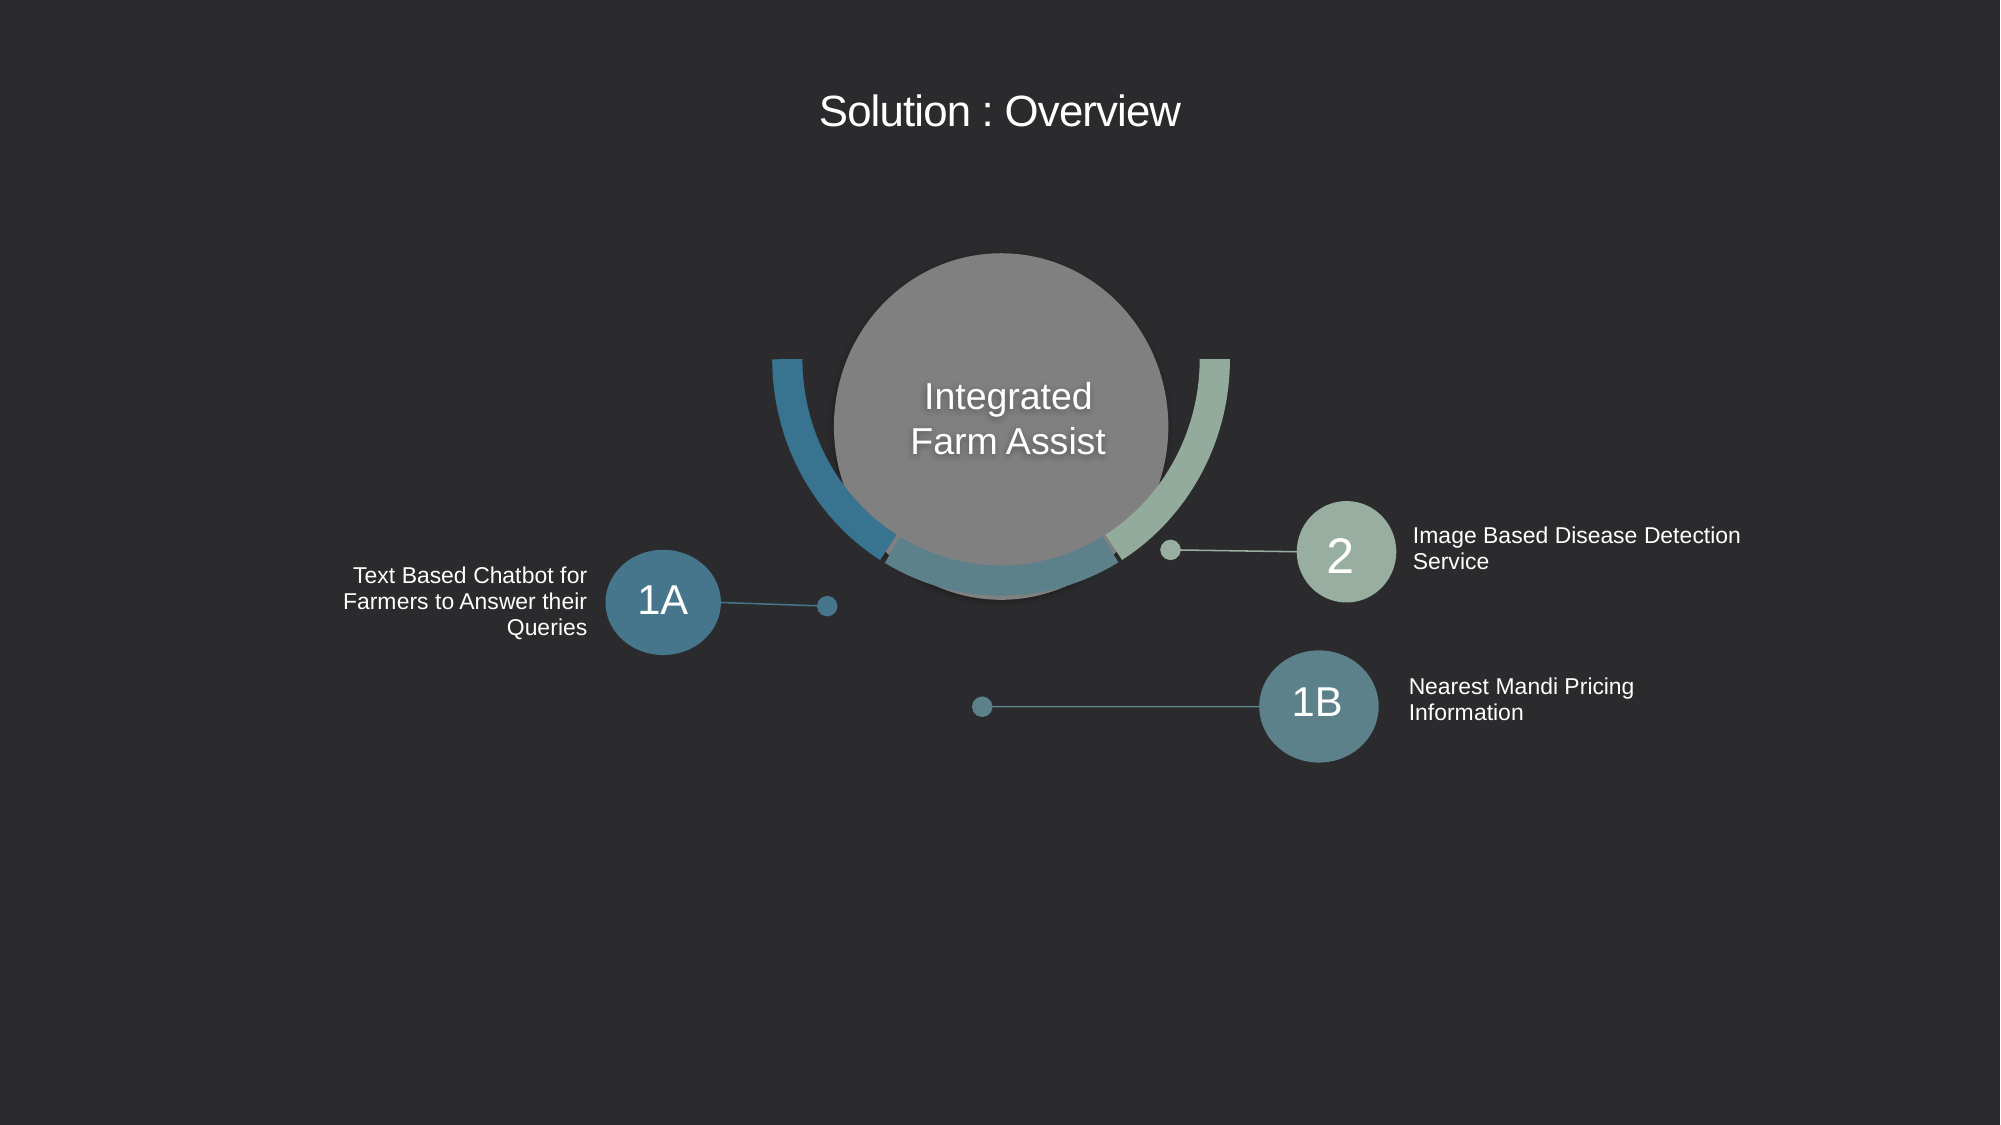

# Solution : Overview

Integrated Farm Assist
2
Image Based Disease Detection Service
1A
Text Based Chatbot for Farmers to Answer their Queries
1B
Nearest Mandi Pricing Information